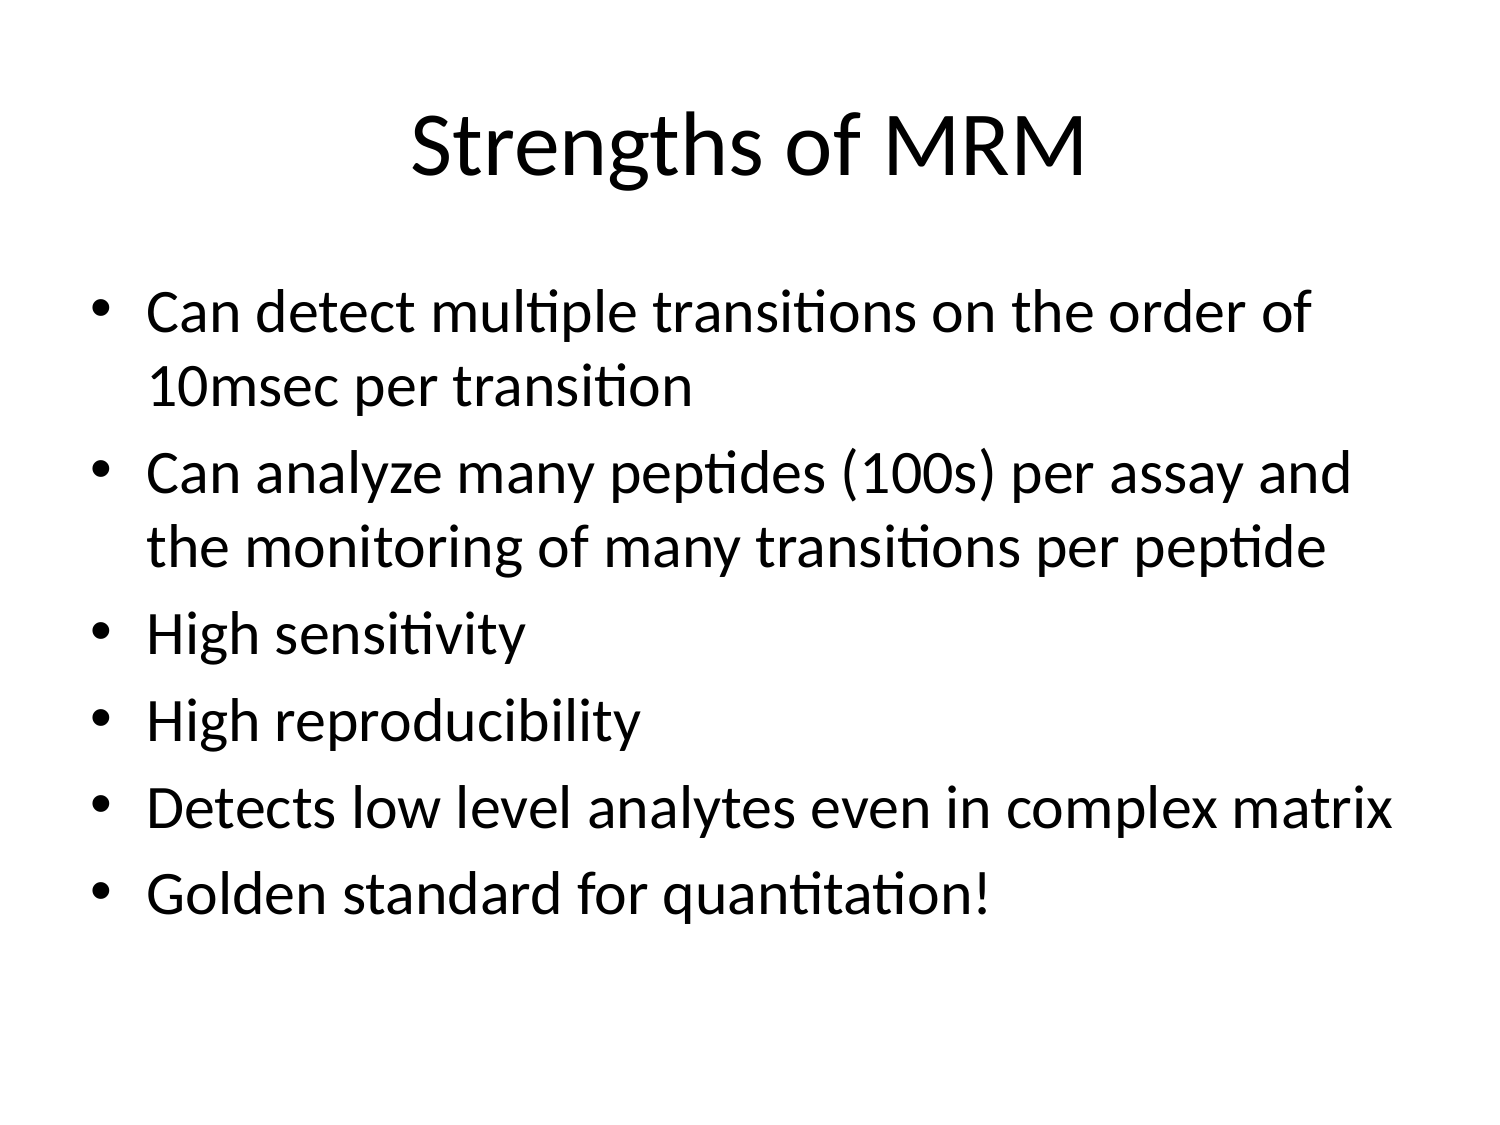

# Strengths of MRM
Can detect multiple transitions on the order of 10msec per transition
Can analyze many peptides (100s) per assay and the monitoring of many transitions per peptide
High sensitivity
High reproducibility
Detects low level analytes even in complex matrix
Golden standard for quantitation!